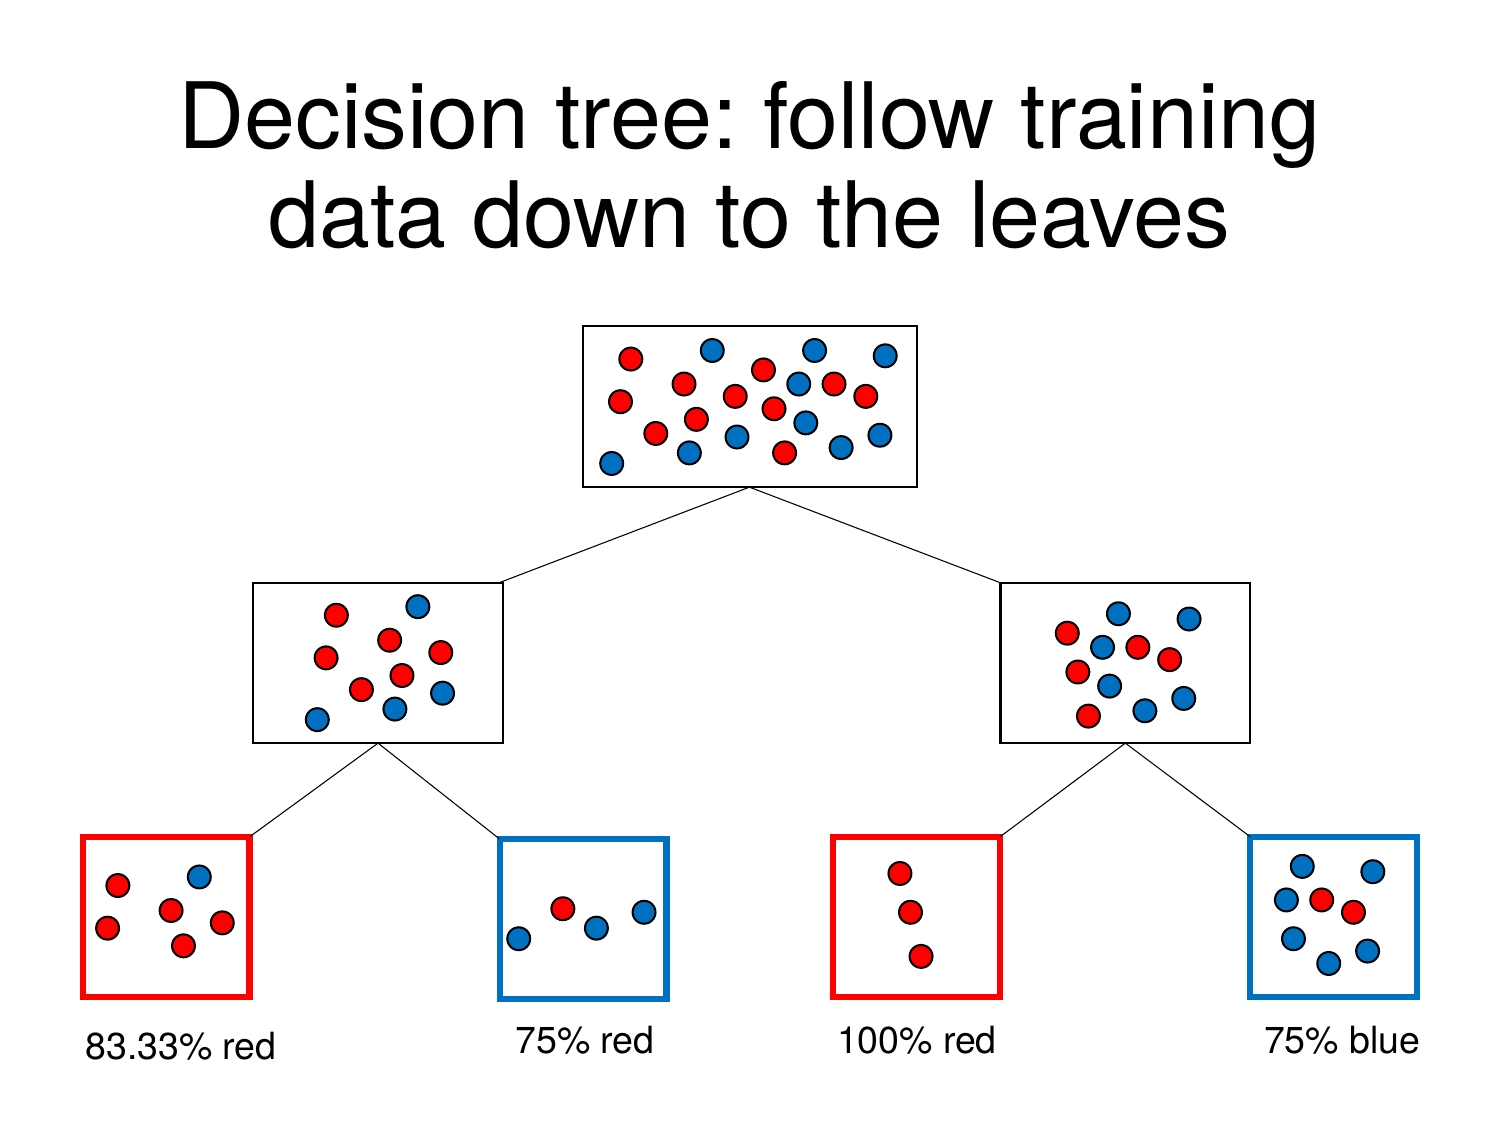

# Decision tree: follow training data down to the leaves

75% red
100% red
75% blue
83.33% red